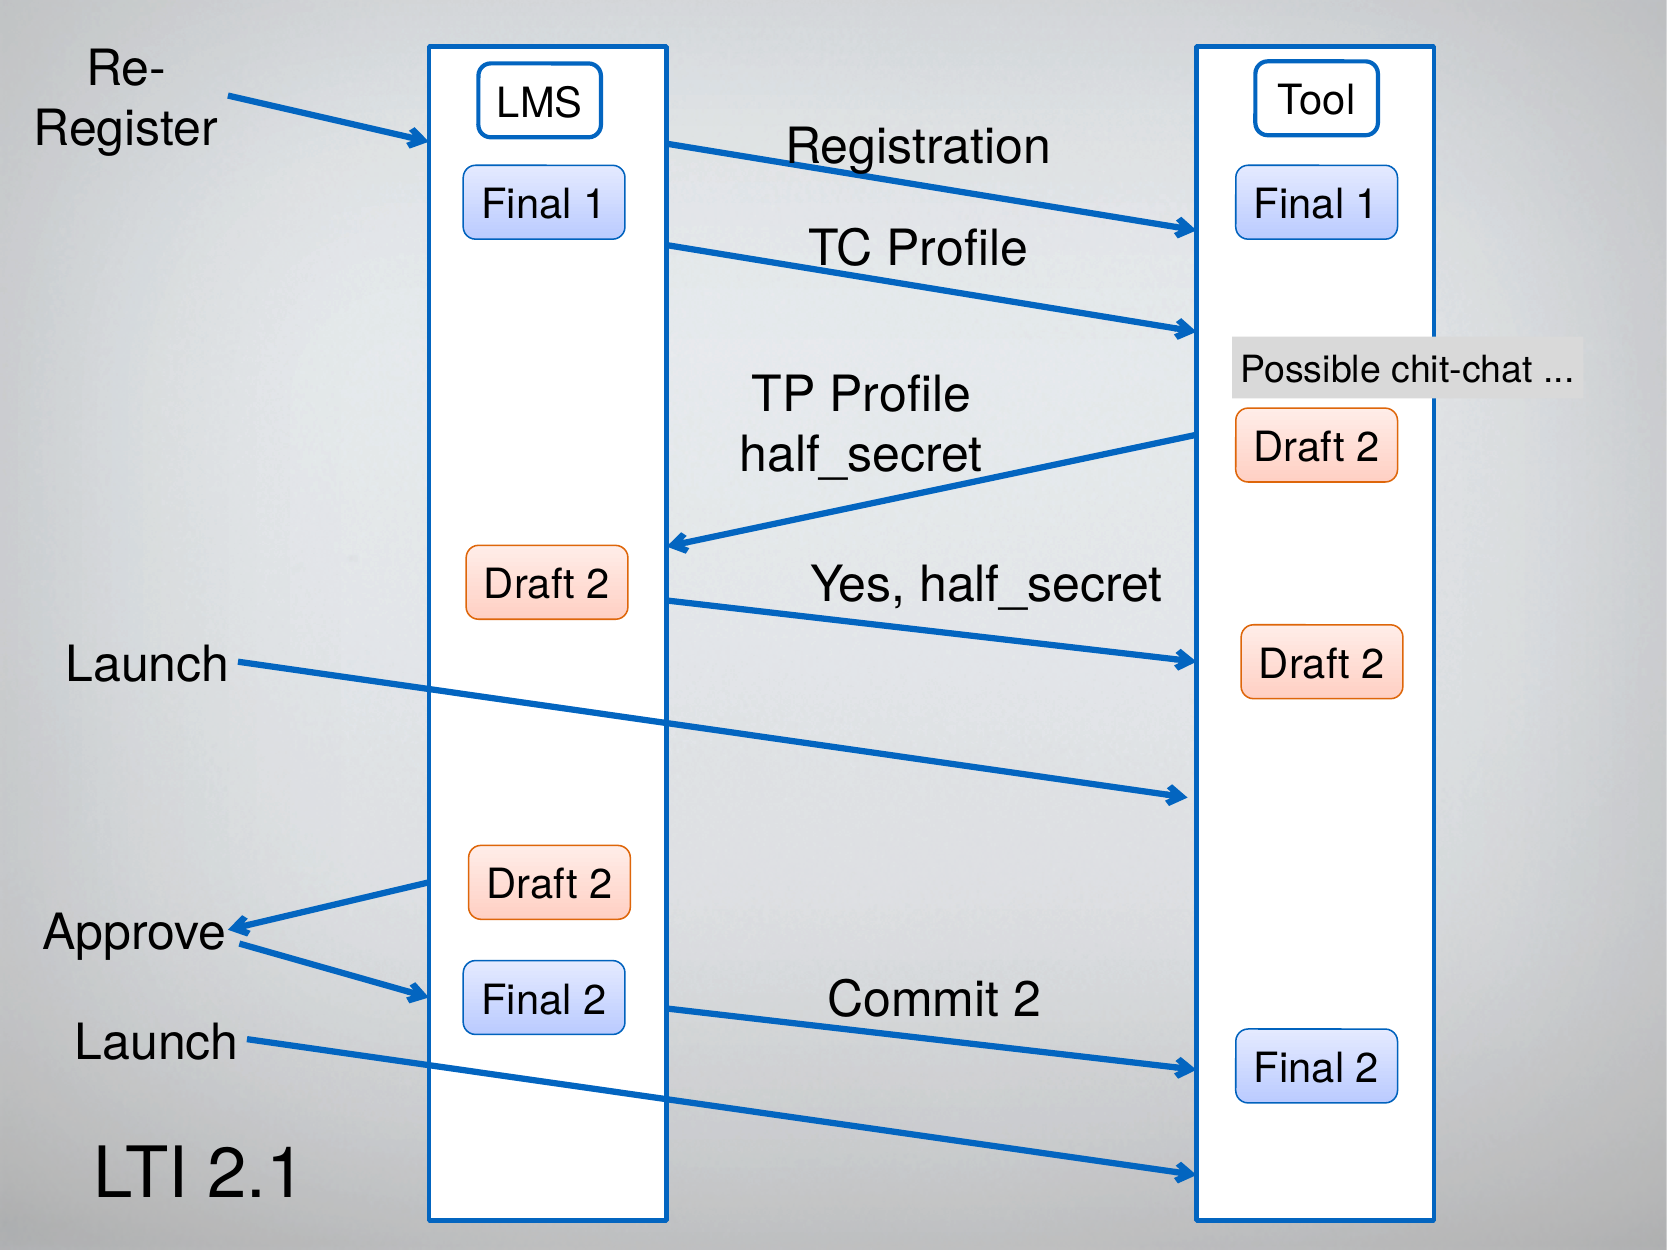

Re-
Register

Tool
LMS
Registration
Final 1
Final 1
TC Profile
Possible chit-chat ...
TP Profile
half_secret
Draft 2
Yes, half_secret
Draft 2
Launch
Draft 2
Draft 2
Approve
Commit 2
Final 2
Launch
Final 2
LTI 2.1